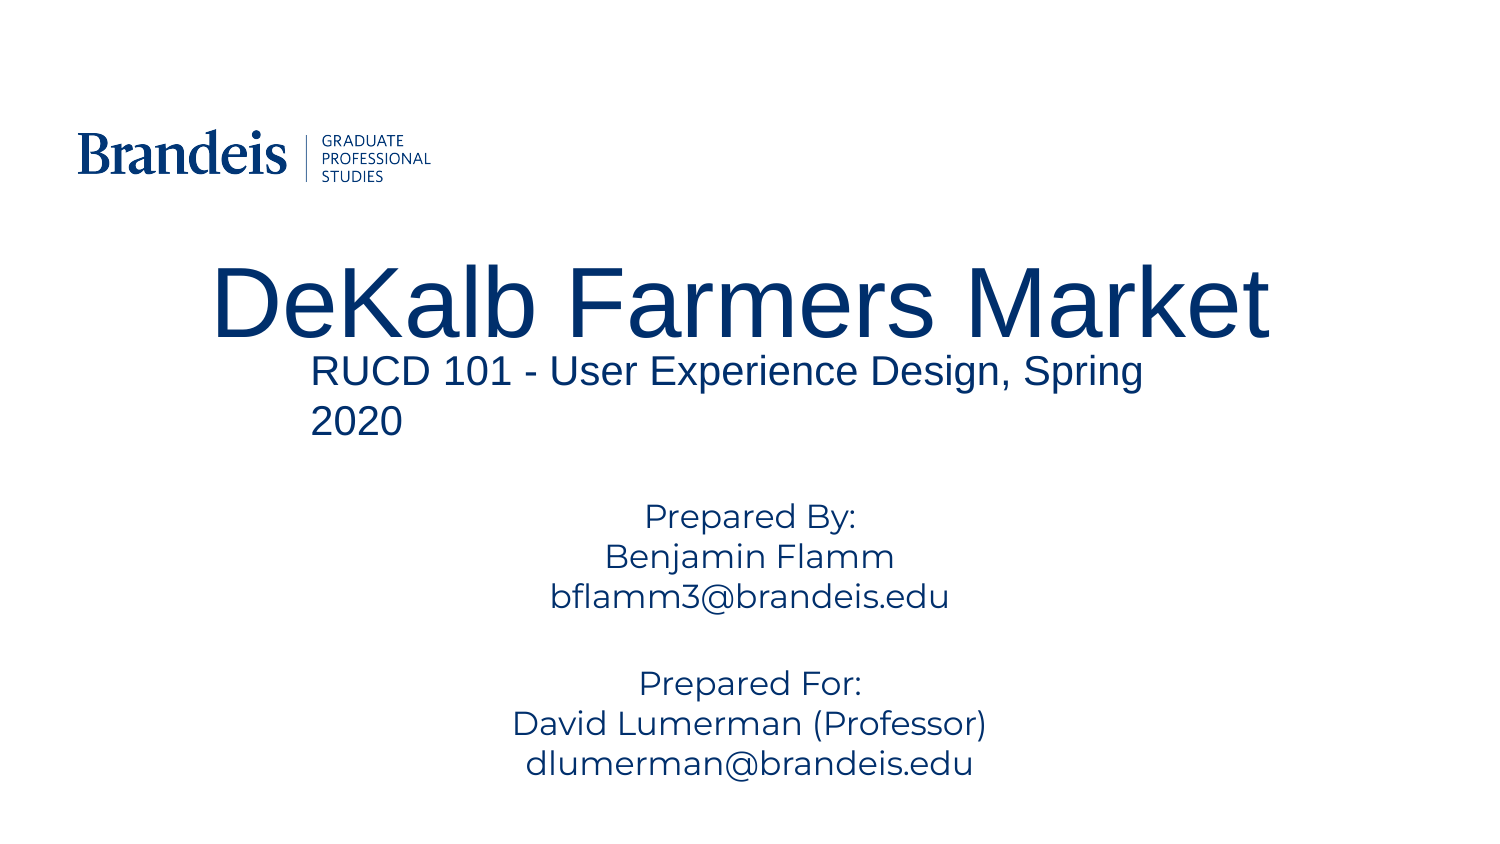

# DeKalb Farmers Market

RUCD 101 - User Experience Design, Spring 2020
Prepared By:
Benjamin Flamm
bflamm3@brandeis.edu
Prepared For:
David Lumerman (Professor)
dlumerman@brandeis.edu